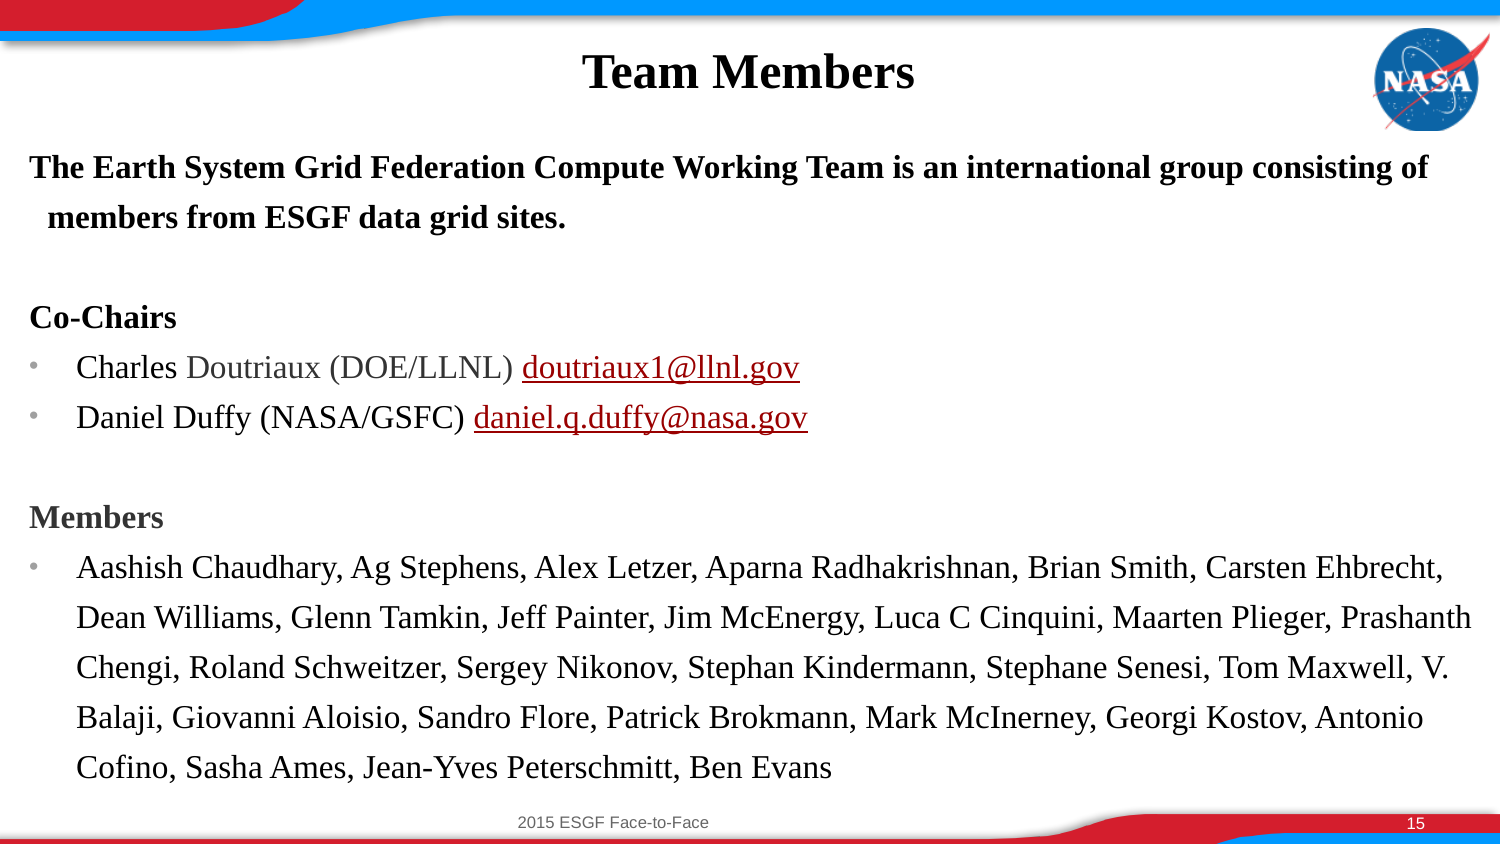

# Team Members
The Earth System Grid Federation Compute Working Team is an international group consisting of members from ESGF data grid sites.

Co-Chairs
Charles Doutriaux (DOE/LLNL) doutriaux1@llnl.gov
Daniel Duffy (NASA/GSFC) daniel.q.duffy@nasa.gov

Members
Aashish Chaudhary, Ag Stephens, Alex Letzer, Aparna Radhakrishnan, Brian Smith, Carsten Ehbrecht, Dean Williams, Glenn Tamkin, Jeff Painter, Jim McEnergy, Luca C Cinquini, Maarten Plieger, Prashanth Chengi, Roland Schweitzer, Sergey Nikonov, Stephan Kindermann, Stephane Senesi, Tom Maxwell, V. Balaji, Giovanni Aloisio, Sandro Flore, Patrick Brokmann, Mark McInerney, Georgi Kostov, Antonio Cofino, Sasha Ames, Jean-Yves Peterschmitt, Ben Evans
2015 ESGF Face-to-Face
15